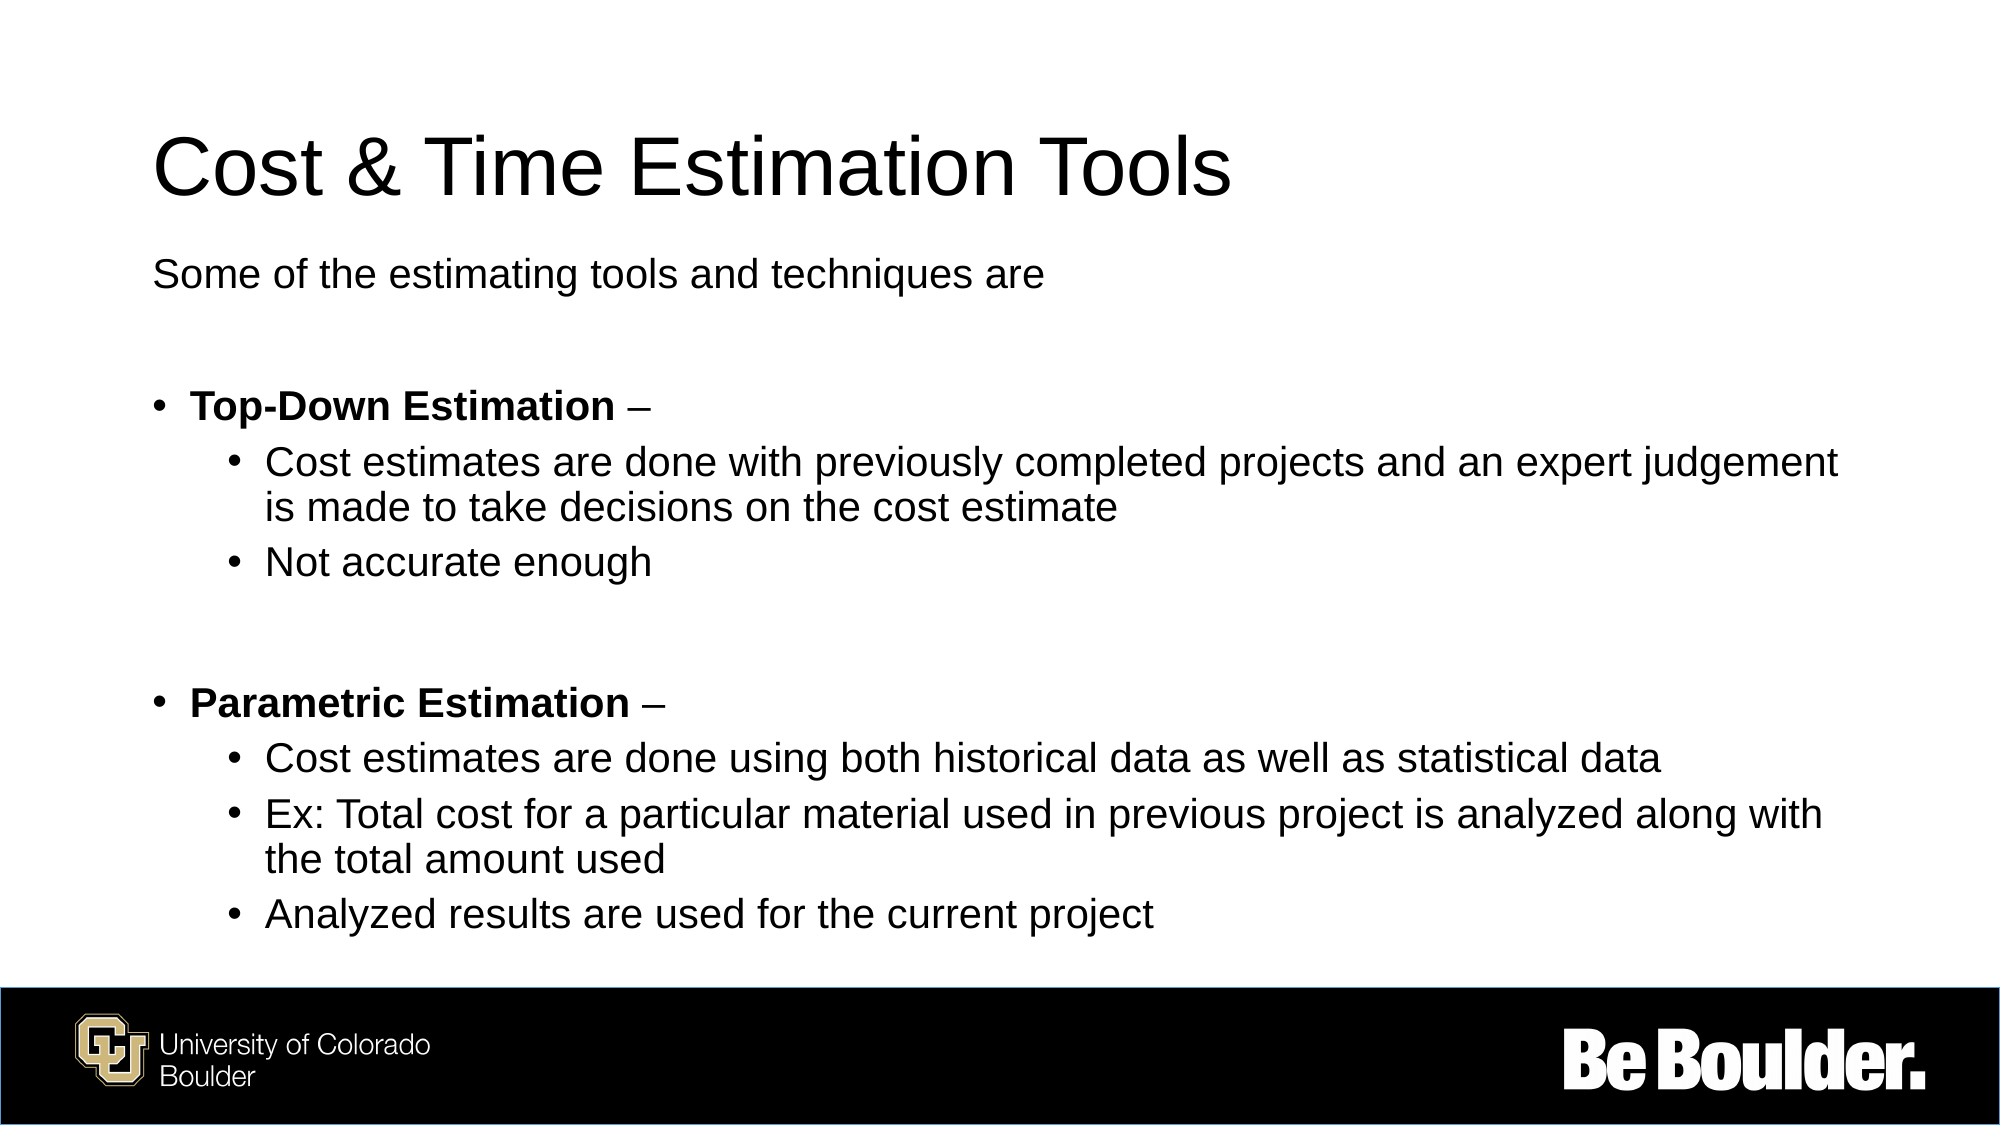

# Cost & Time Estimation Tools
Some of the estimating tools and techniques are

Top-Down Estimation –
Cost estimates are done with previously completed projects and an expert judgement is made to take decisions on the cost estimate
Not accurate enough

Parametric Estimation –
Cost estimates are done using both historical data as well as statistical data
Ex: Total cost for a particular material used in previous project is analyzed along with the total amount used
Analyzed results are used for the current project